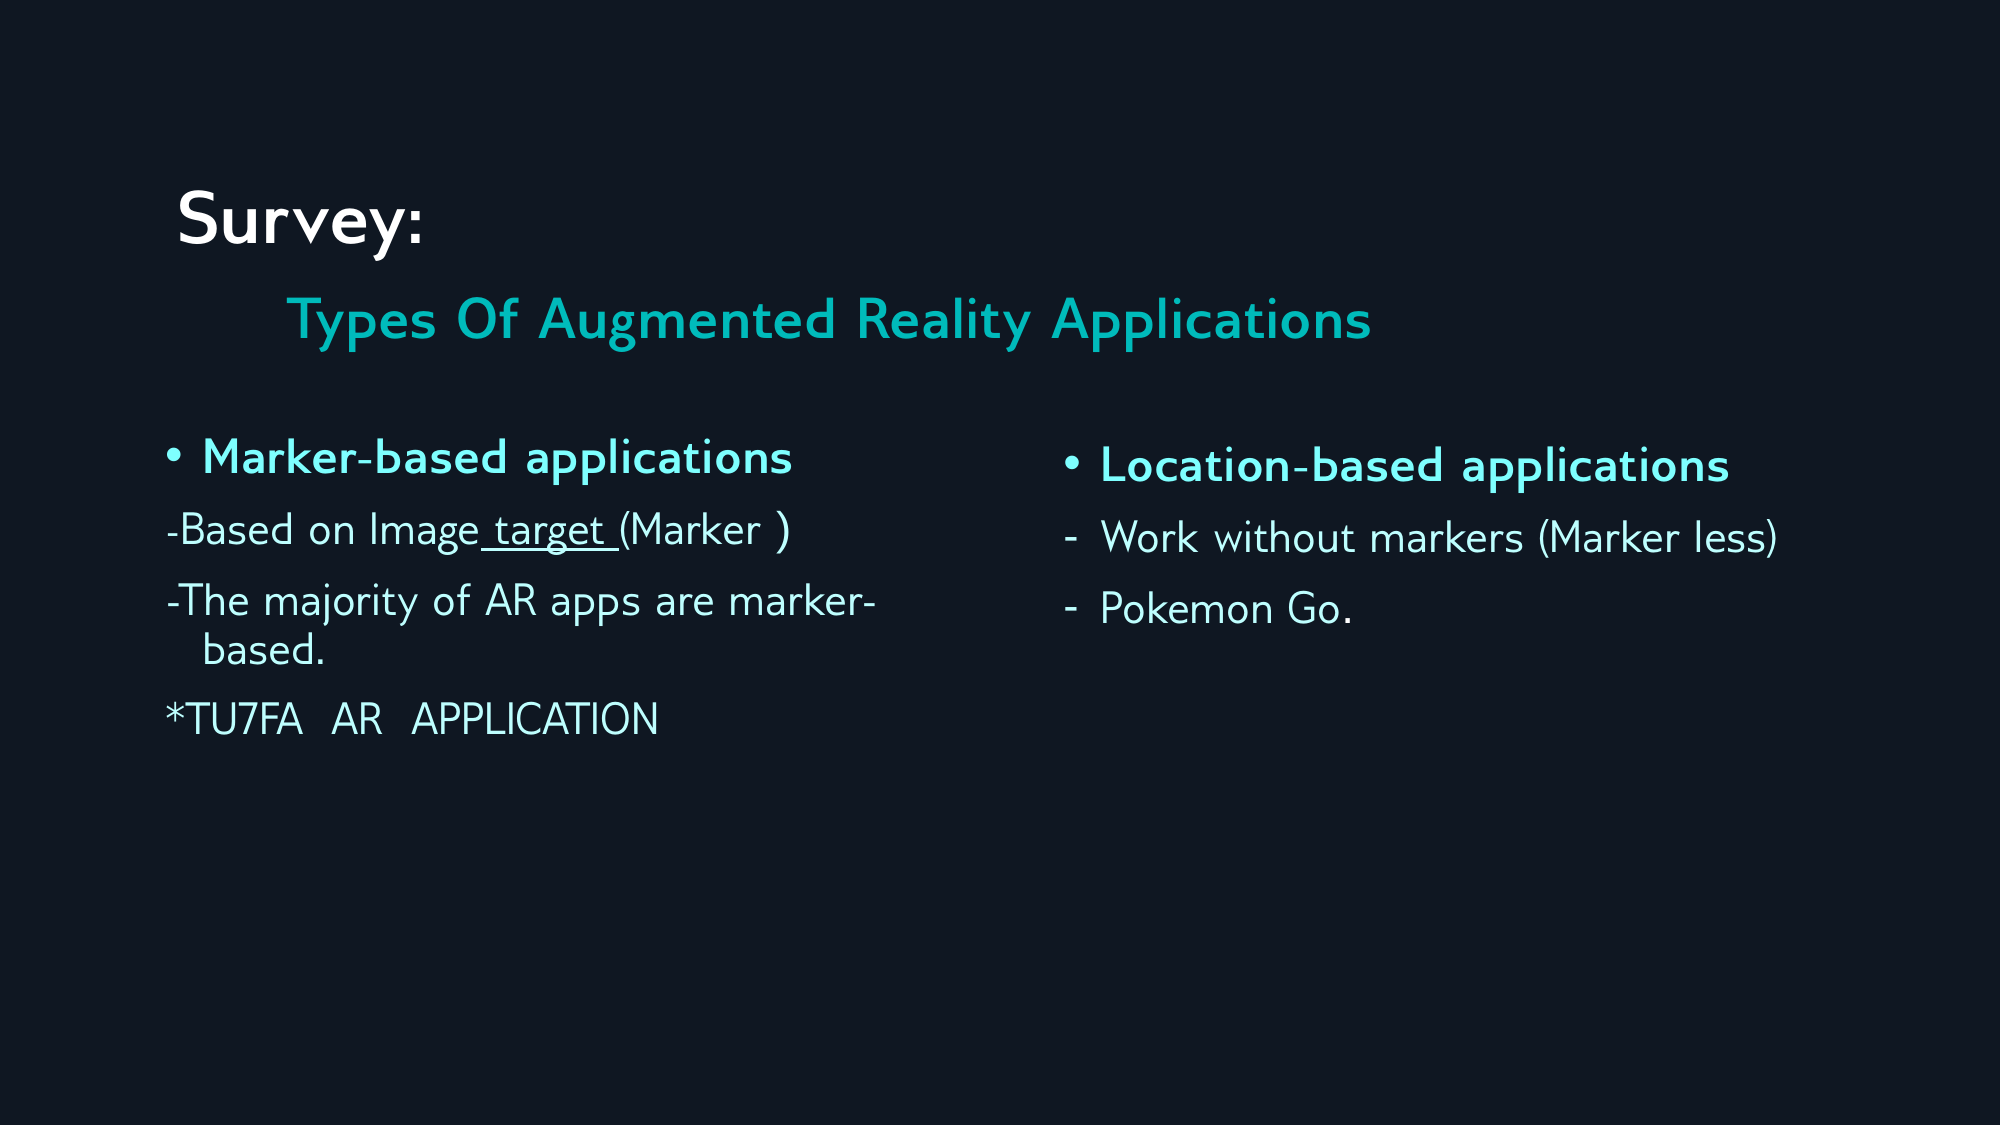

# Survey:
Types Of Augmented Reality Applications
Marker-based applications
-Based on Image target (Marker )
-The majority of AR apps are marker-based.
*TU7FA  AR  APPLICATION

Location-based applications
Work without markers (Marker less)
Pokemon Go.
7